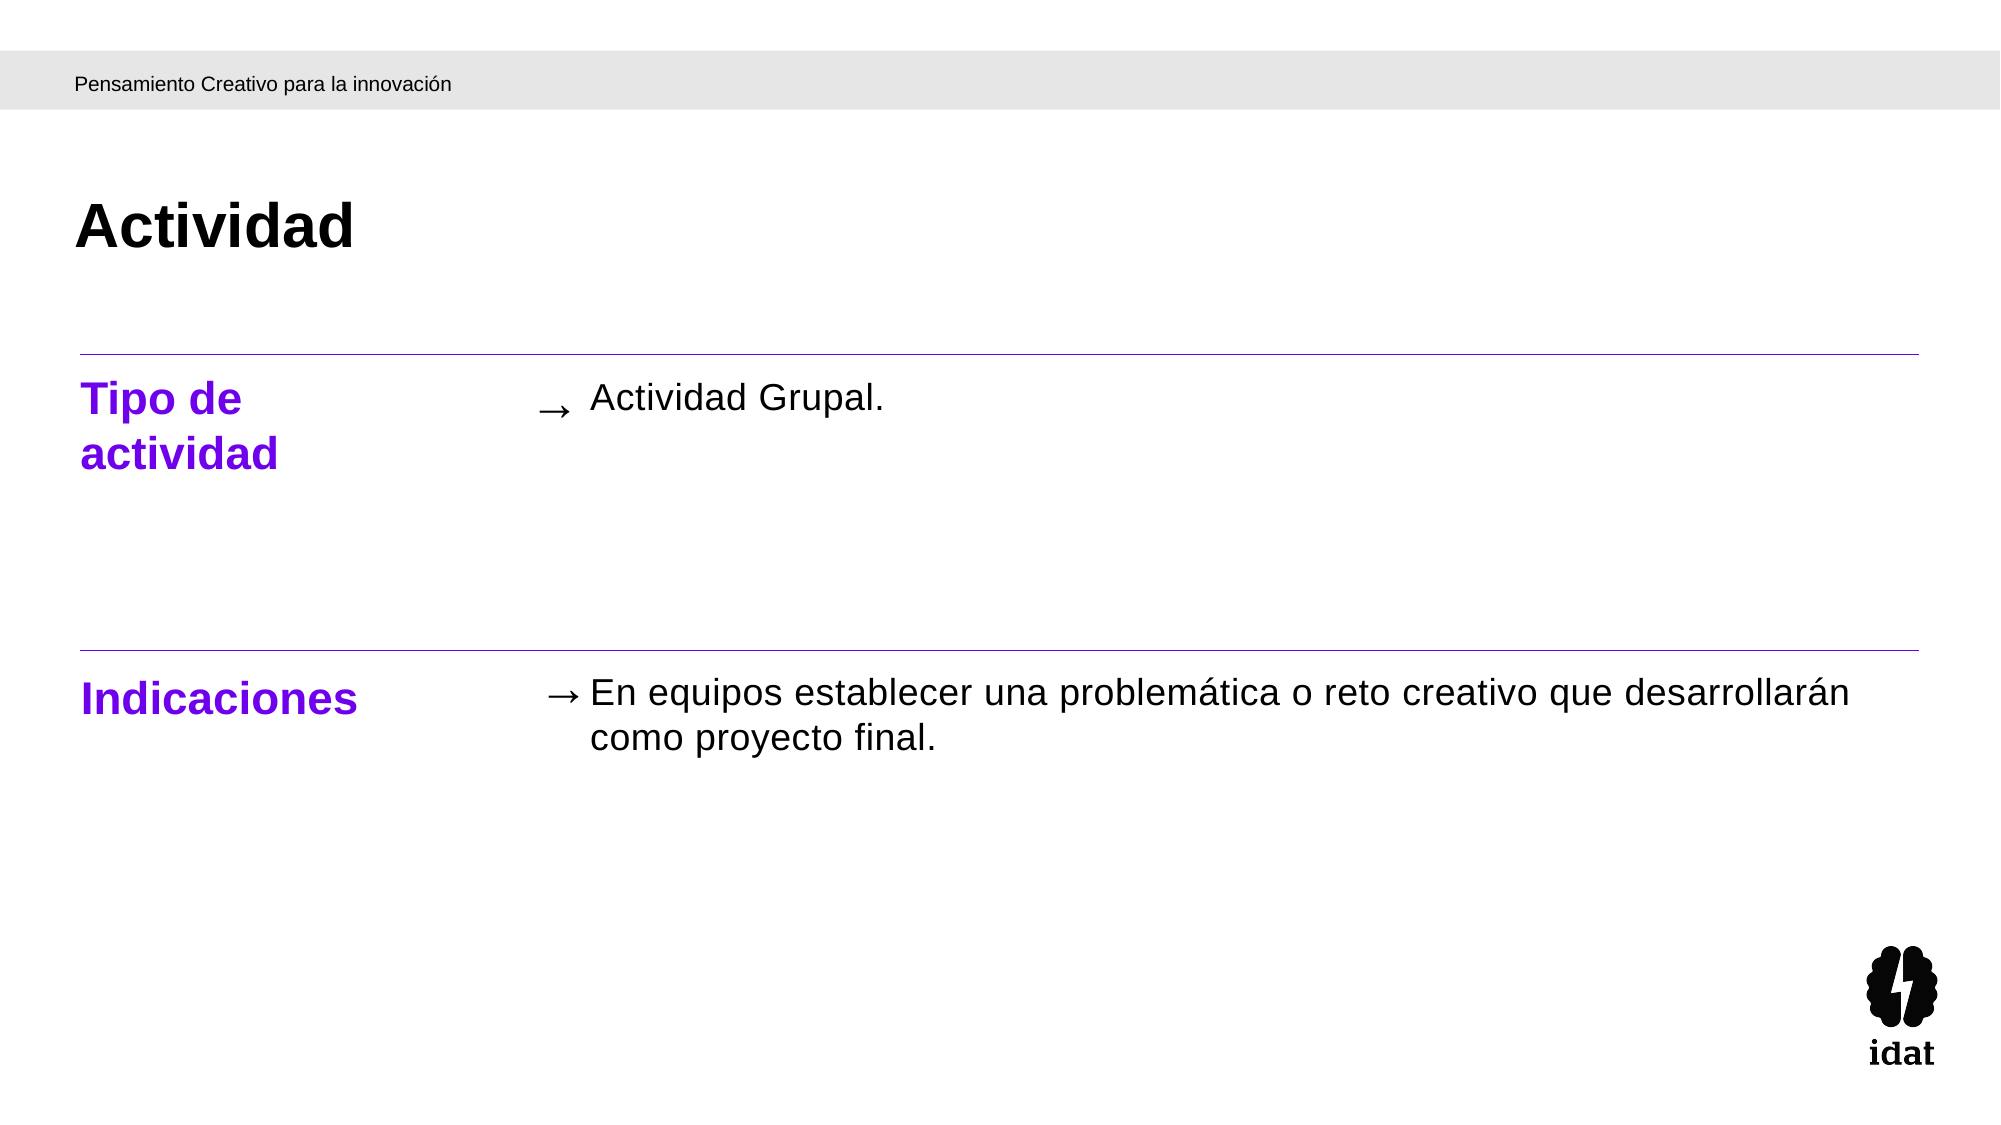

Pensamiento Creativo para la innovación
Actividad
Actividad Grupal.
En equipos establecer una problemática o reto creativo que desarrollarán como proyecto final.